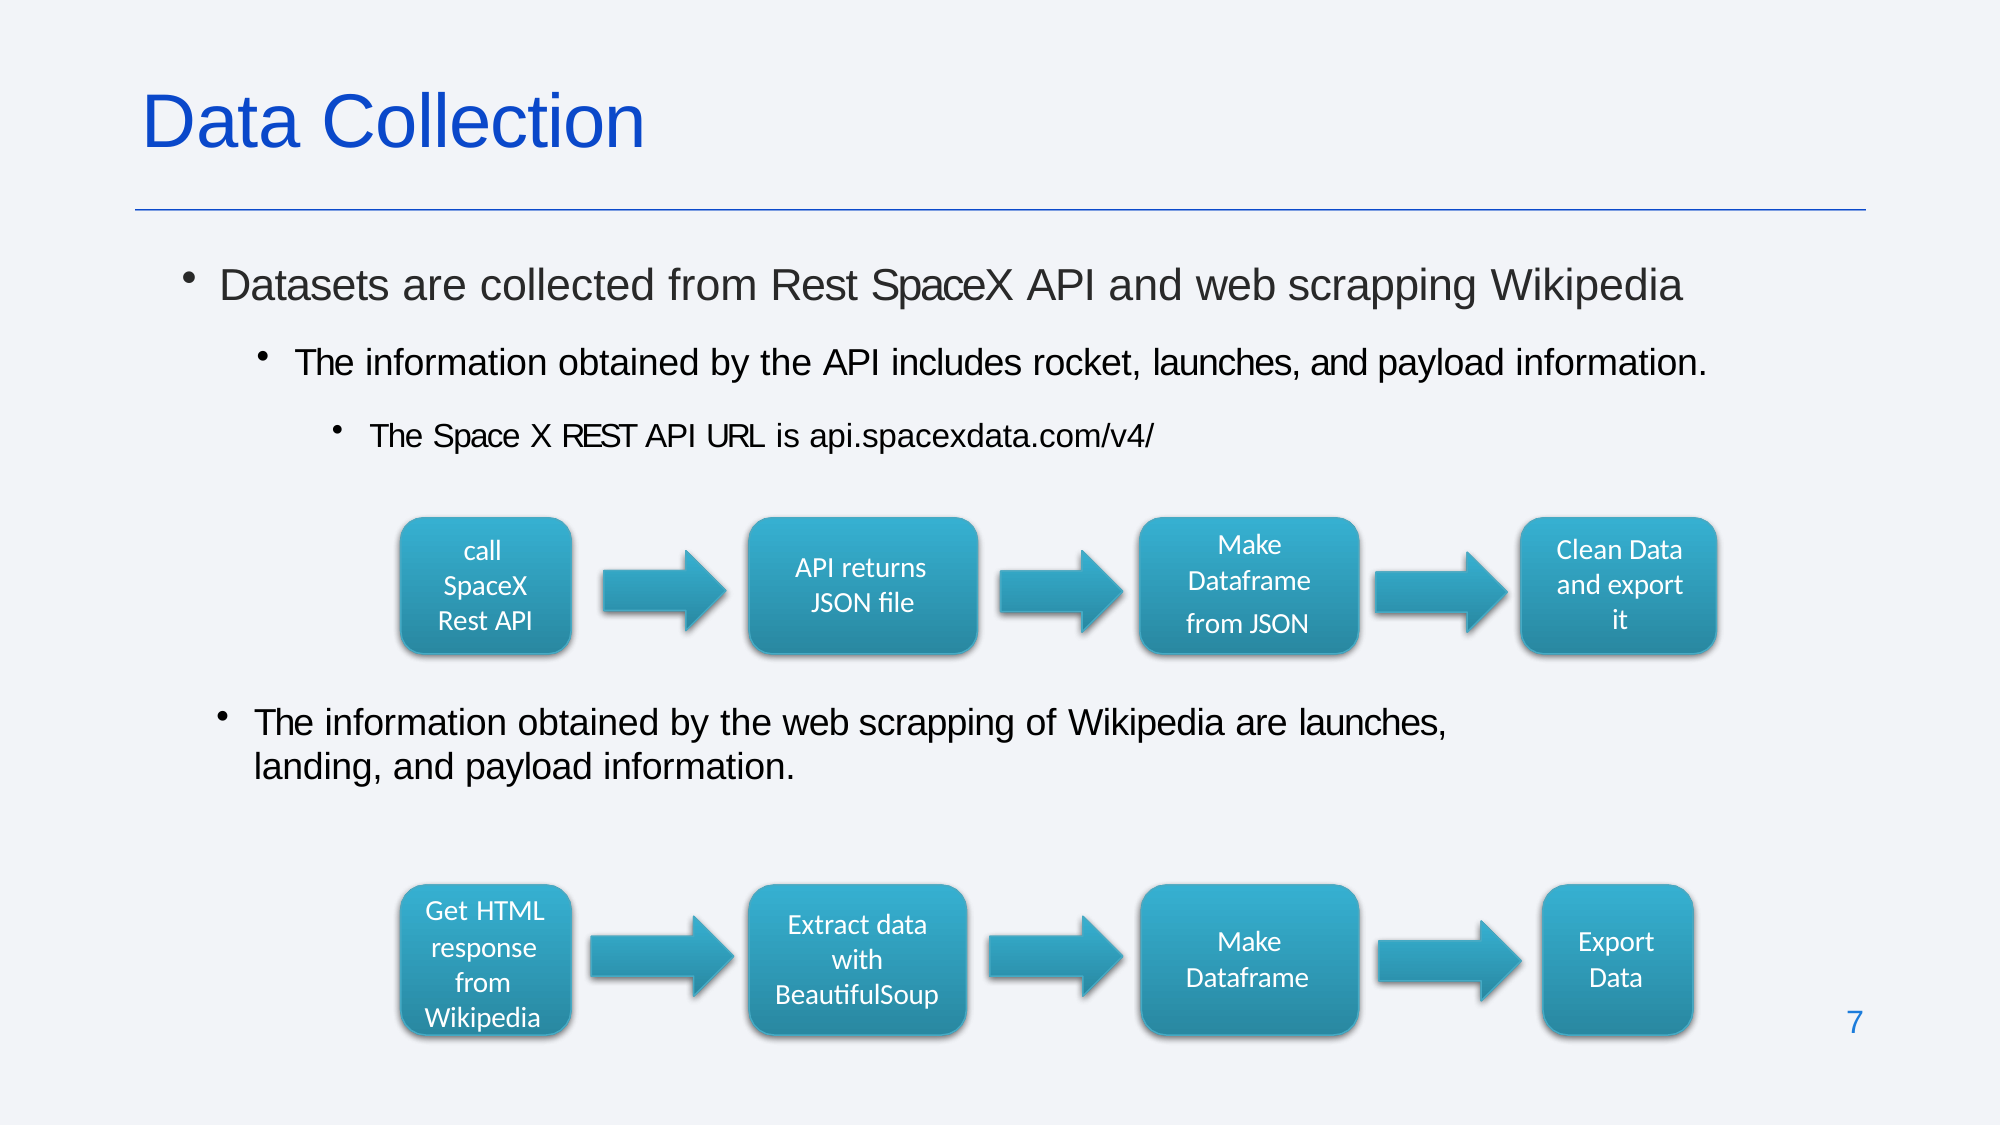

# Data Collection
Datasets are collected from Rest SpaceX API and web scrapping Wikipedia
The information obtained by the API includes rocket, launches, and payload information.
The Space X REST API URL is api.spacexdata.com/v4/

Make
Dataframe
from JSON
Clean Data and export it
call  SpaceX Rest API
API returns JSON file

The information obtained by the web scrapping of Wikipedia are launches, landing, and payload information.

Get HTML
response from Wikipedia
Extract data with BeautifulSoup

Make Dataframe
Export Data
7